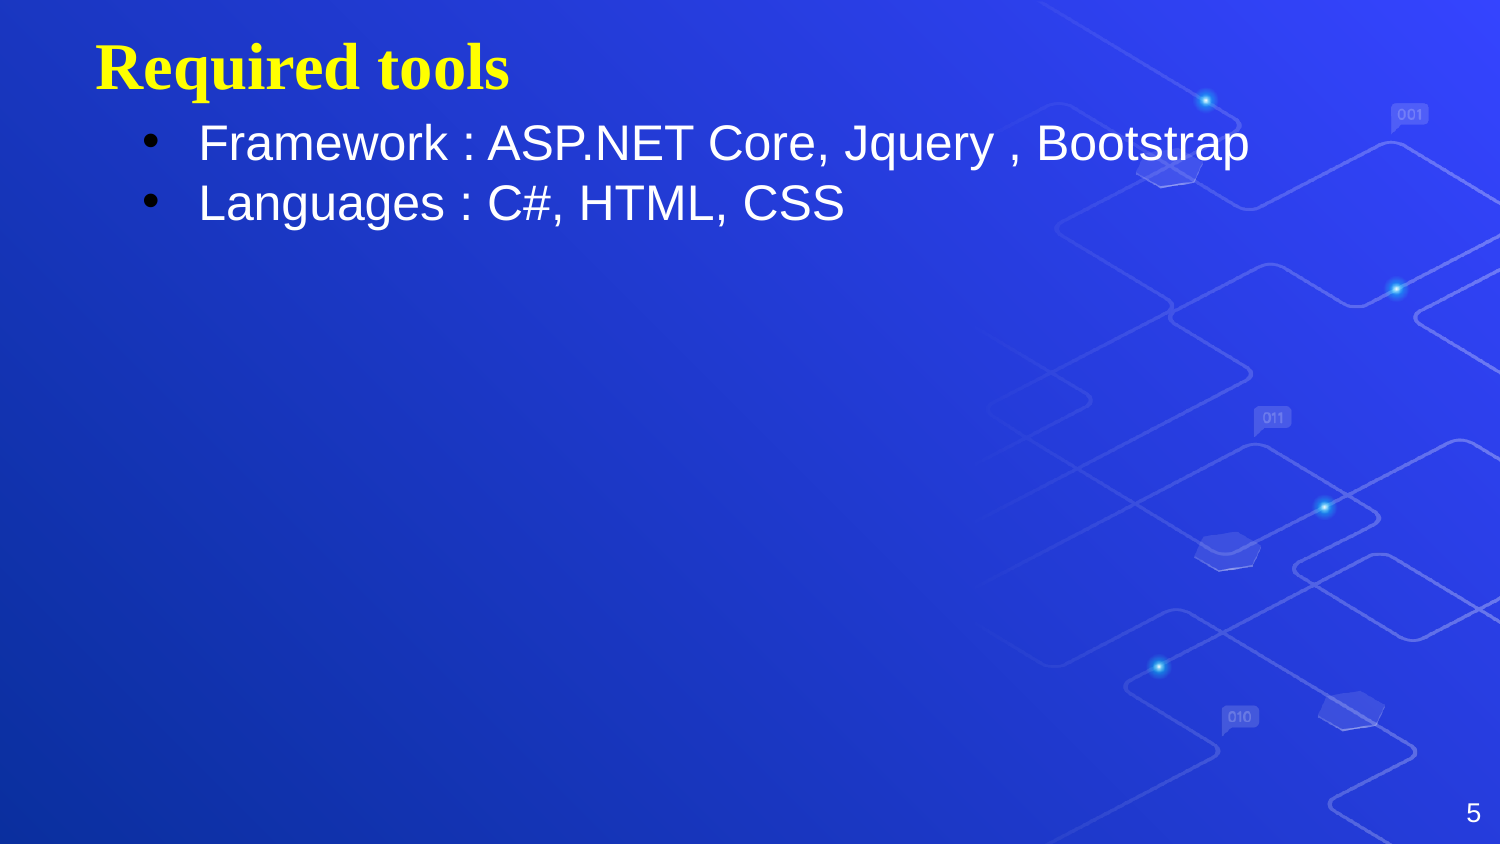

# Required tools
Framework : ASP.NET Core, Jquery , Bootstrap
Languages : C#, HTML, CSS
5